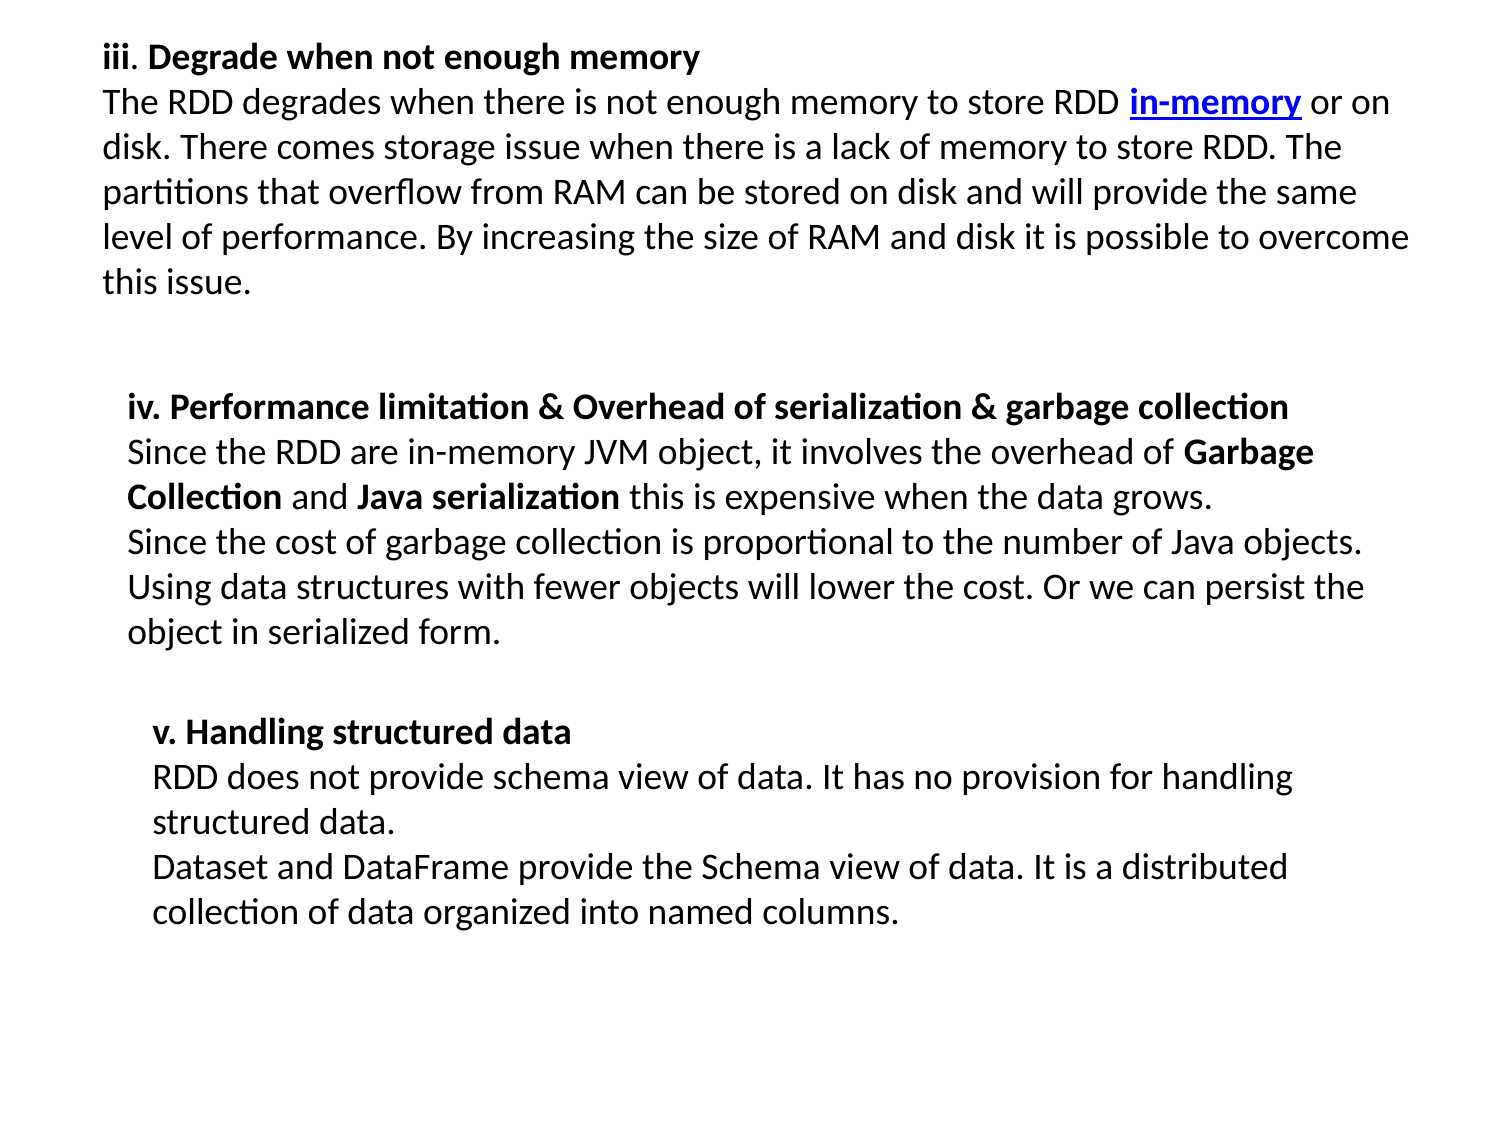

iii. Degrade when not enough memory
The RDD degrades when there is not enough memory to store RDD in-memory or on disk. There comes storage issue when there is a lack of memory to store RDD. The partitions that overflow from RAM can be stored on disk and will provide the same level of performance. By increasing the size of RAM and disk it is possible to overcome this issue.
iv. Performance limitation & Overhead of serialization & garbage collection
Since the RDD are in-memory JVM object, it involves the overhead of Garbage Collection and Java serialization this is expensive when the data grows.
Since the cost of garbage collection is proportional to the number of Java objects. Using data structures with fewer objects will lower the cost. Or we can persist the object in serialized form.
v. Handling structured data
RDD does not provide schema view of data. It has no provision for handling structured data.
Dataset and DataFrame provide the Schema view of data. It is a distributed collection of data organized into named columns.